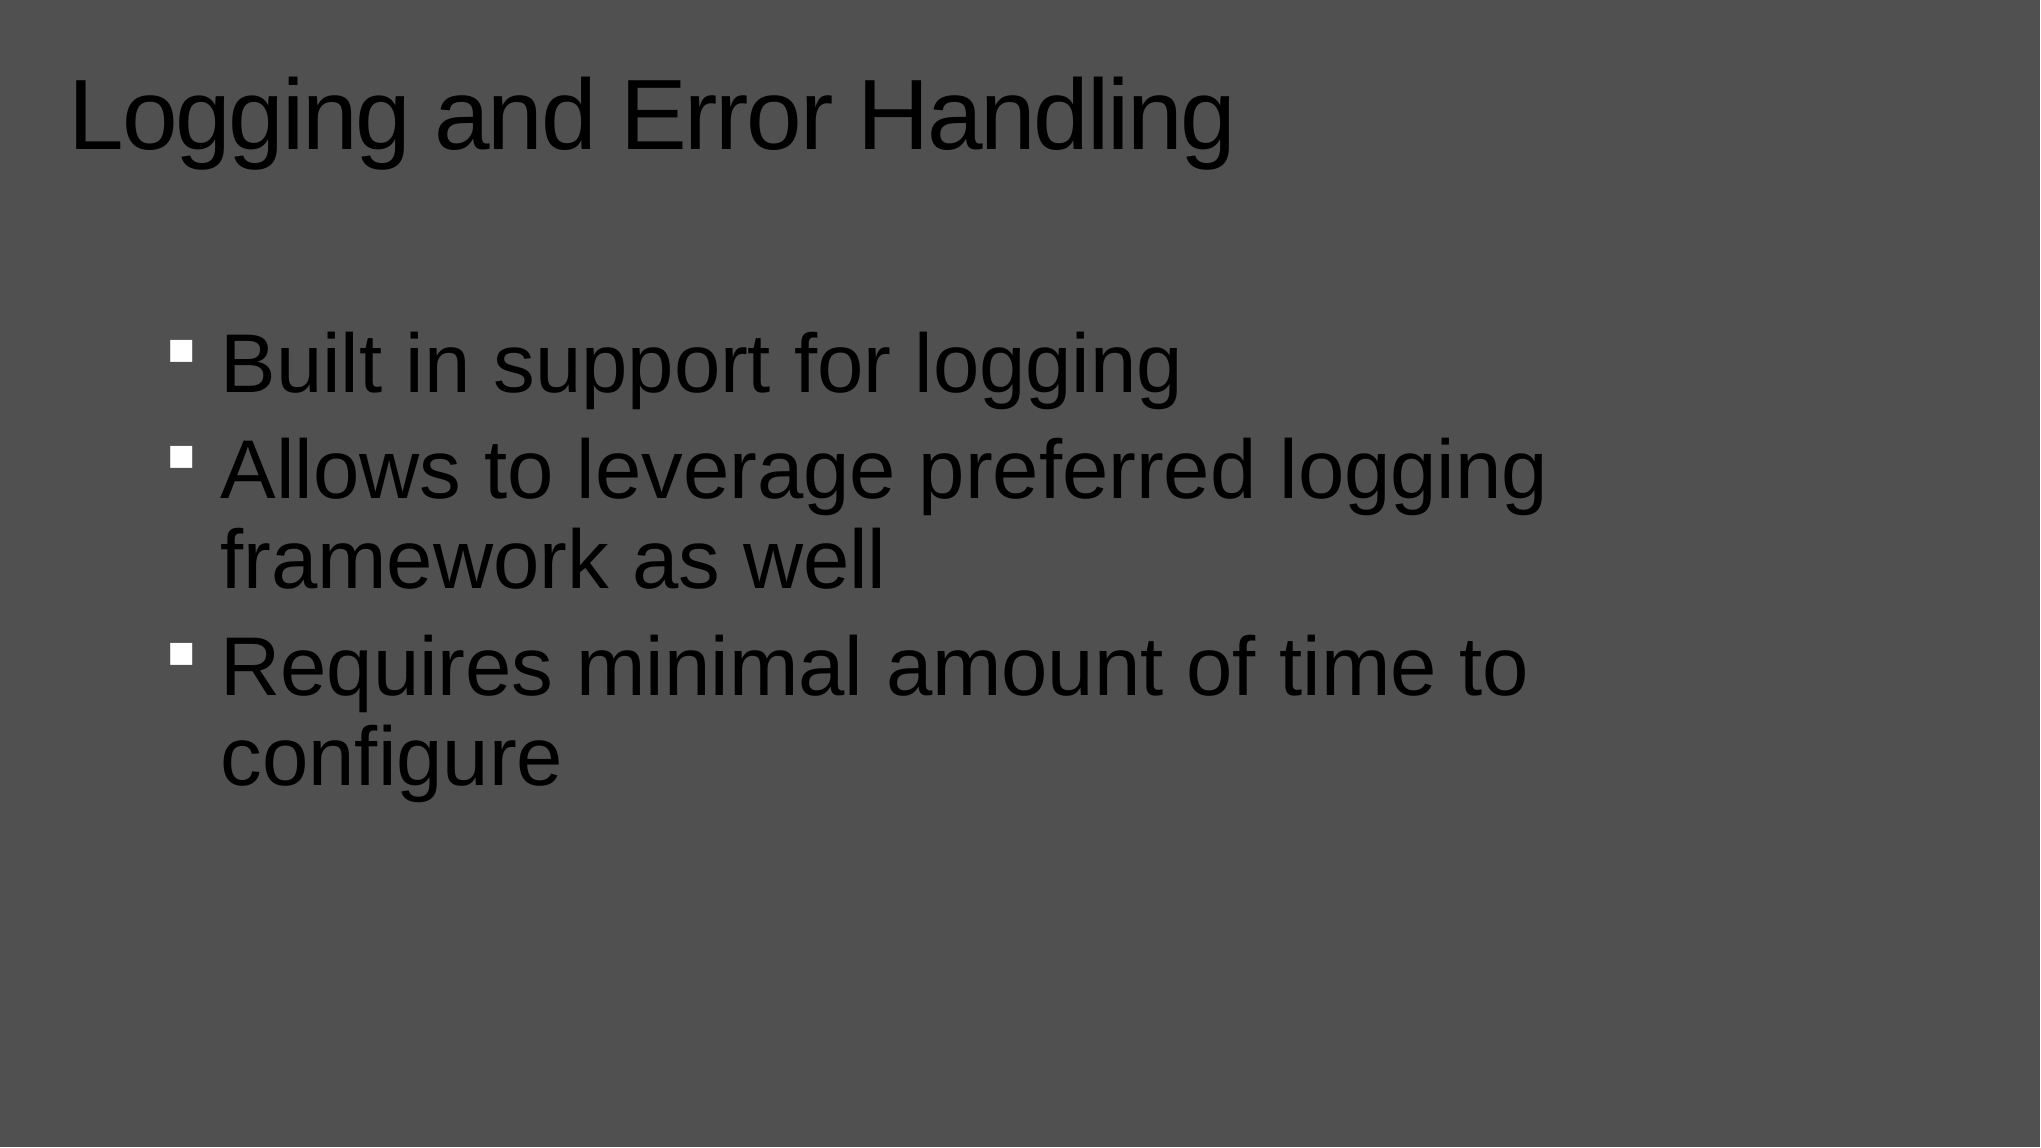

# Logging and Error Handling
Built in support for logging
Allows to leverage preferred logging framework as well
Requires minimal amount of time to configure